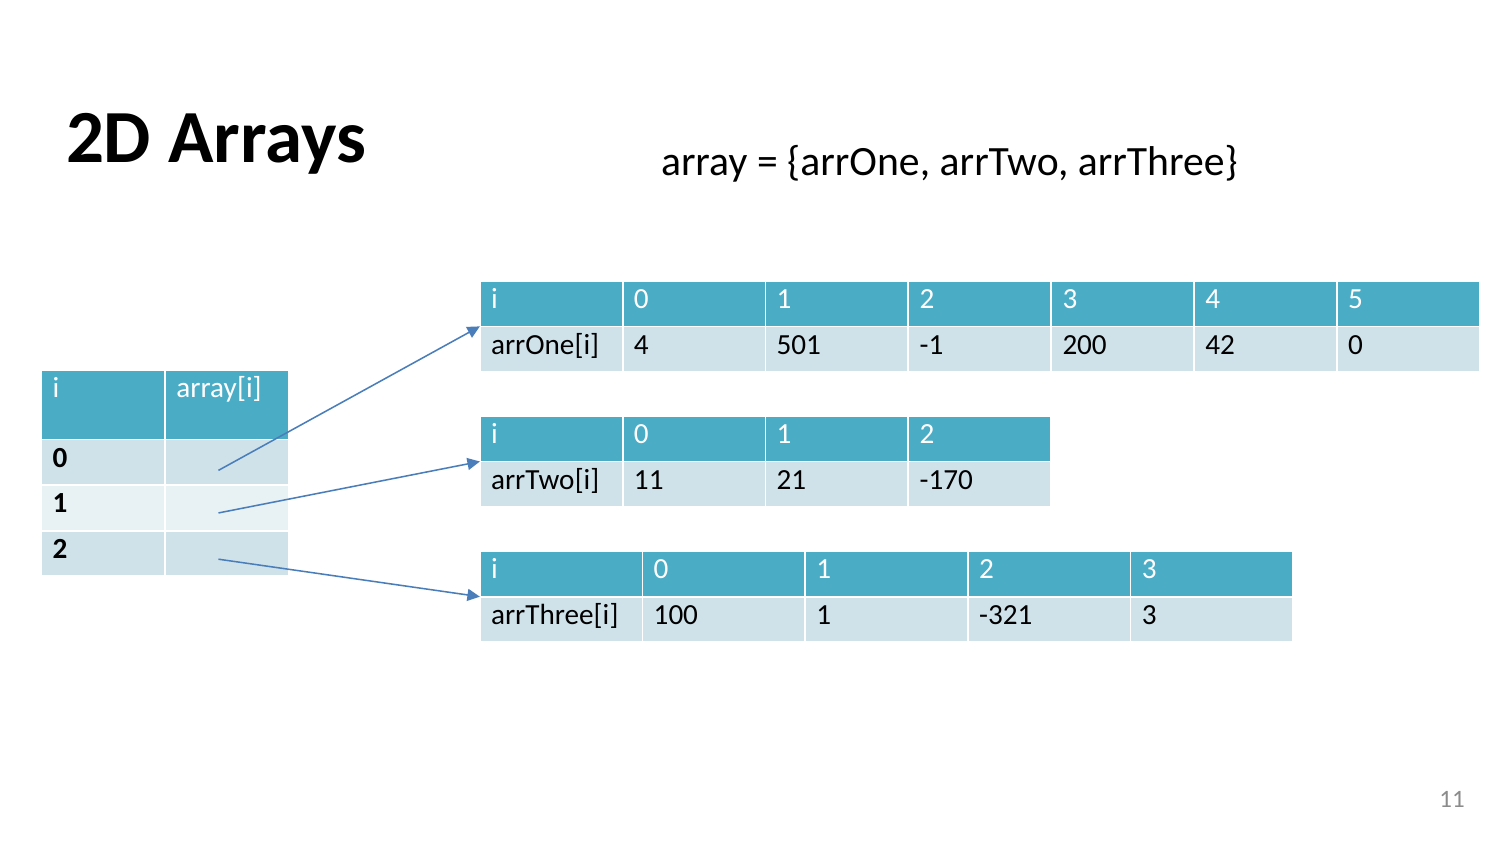

# 2D Arrays
array = {arrOne, arrTwo, arrThree}
| i | 0 | 1 | 2 | 3 | 4 | 5 |
| --- | --- | --- | --- | --- | --- | --- |
| arrOne[i] | 4 | 501 | -1 | 200 | 42 | 0 |
| i | array[i] |
| --- | --- |
| 0 |  |
| 1 |  |
| 2 |  |
| i | 0 | 1 | 2 |
| --- | --- | --- | --- |
| arrTwo[i] | 11 | 21 | -170 |
| i | 0 | 1 | 2 | 3 |
| --- | --- | --- | --- | --- |
| arrThree[i] | 100 | 1 | -321 | 3 |
11